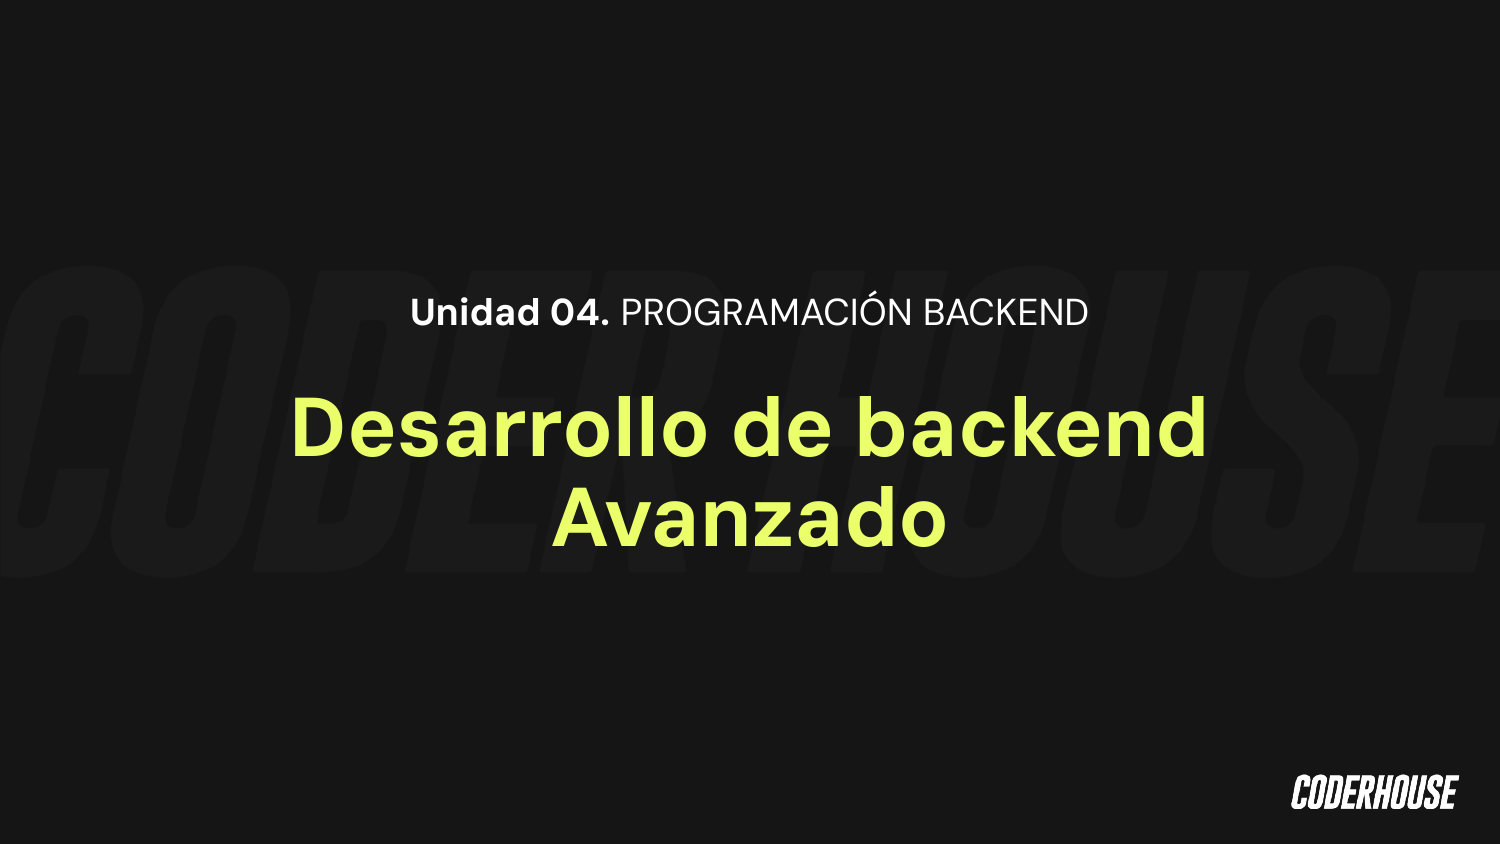

Unidad 04. PROGRAMACIÓN BACKEND
Desarrollo de backend Avanzado